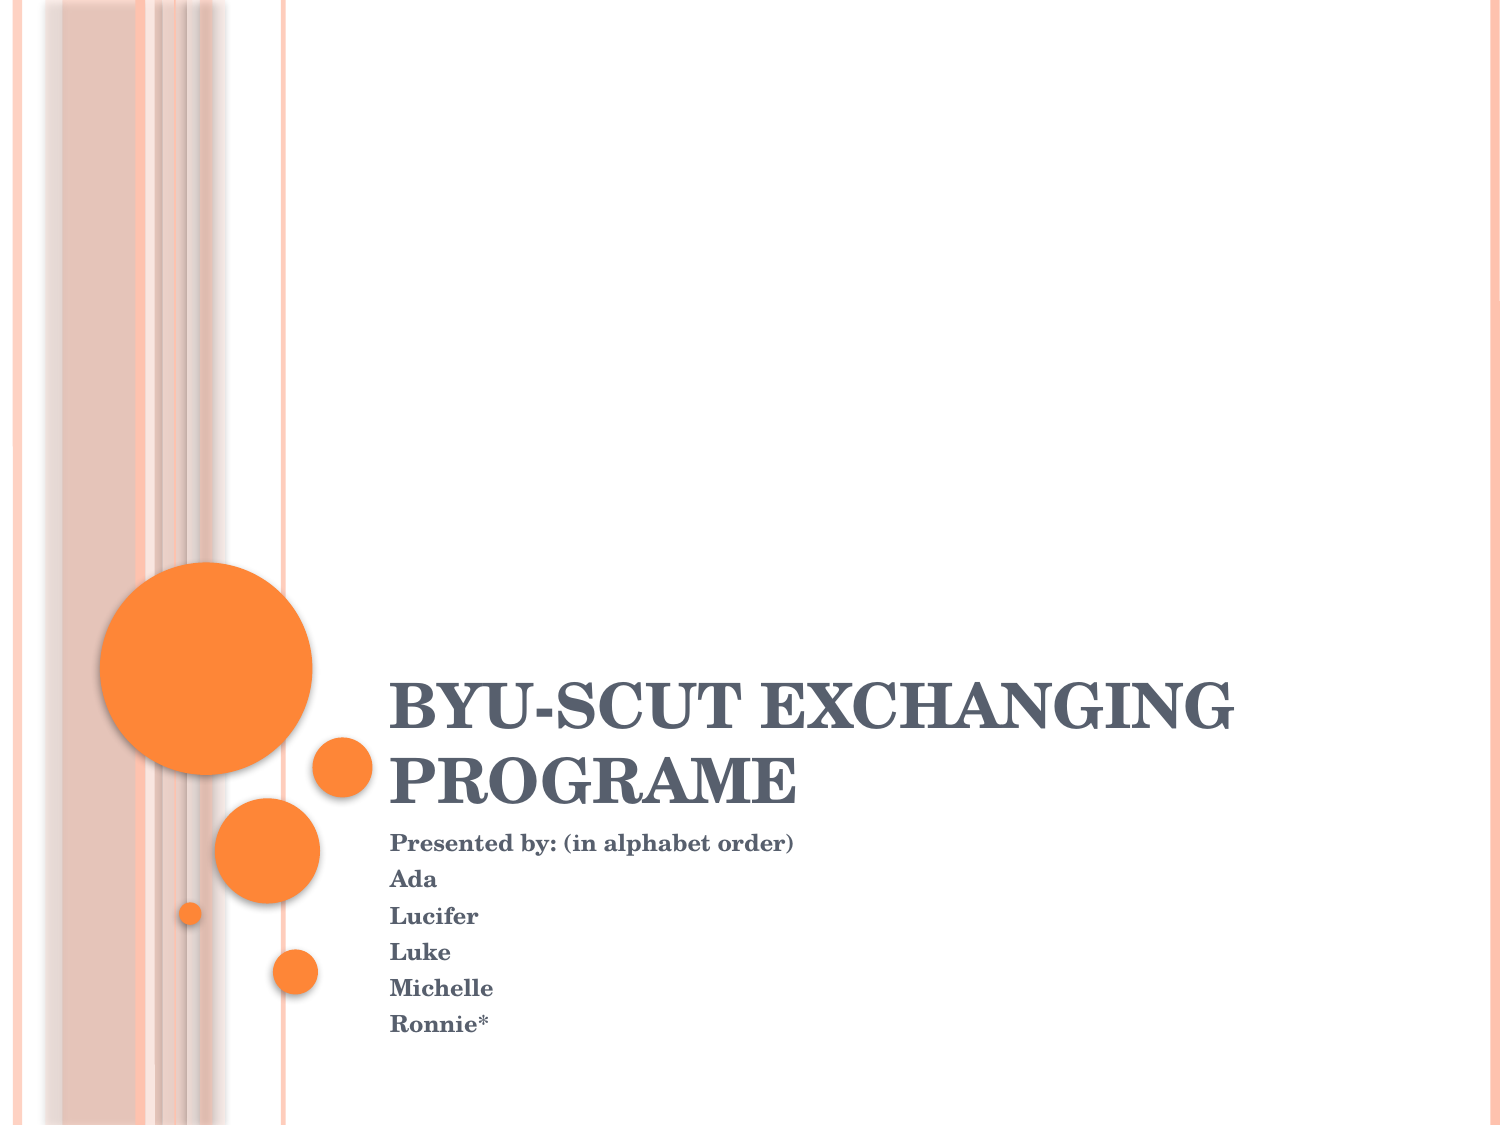

# BYU-SCUT EXCHANGING PROGRAME
Presented by: (in alphabet order)
Ada
Lucifer
Luke
Michelle
Ronnie*